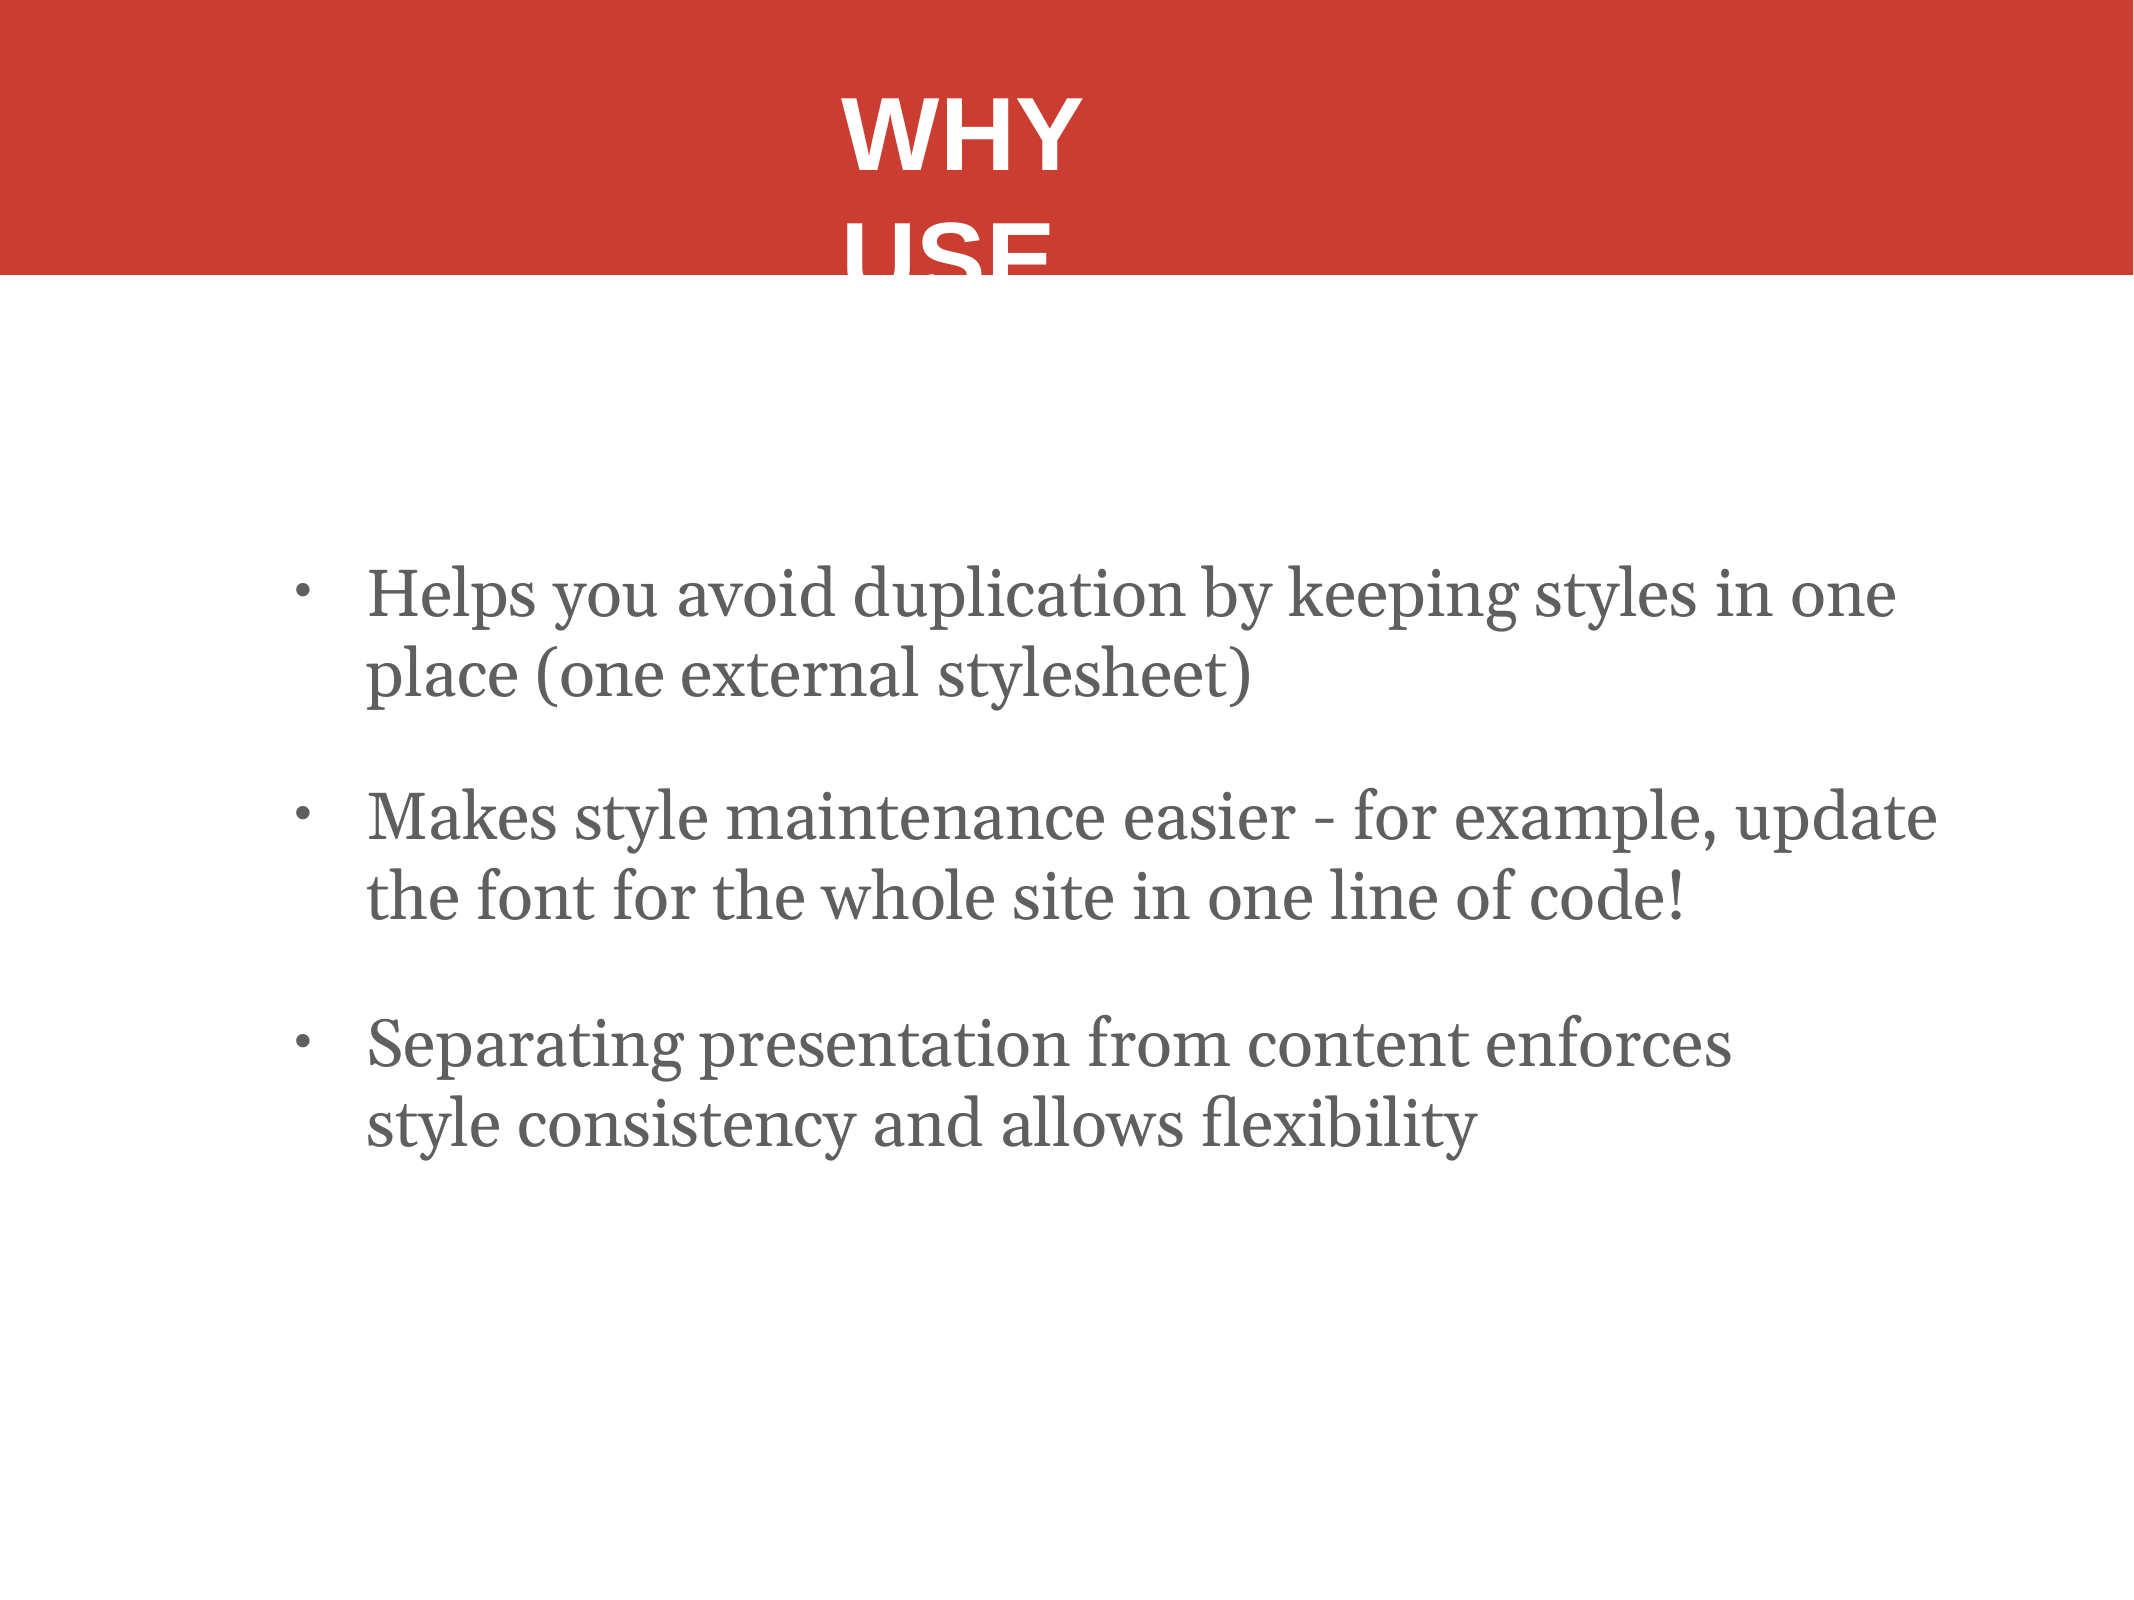

# WHY USE CSS?
Helps you avoid duplication by keeping styles in one  place (one external stylesheet)
Makes style maintenance easier - for example, update the font for the whole site in one line of code!
Separating presentation from content enforces  style consistency and allows flexibility